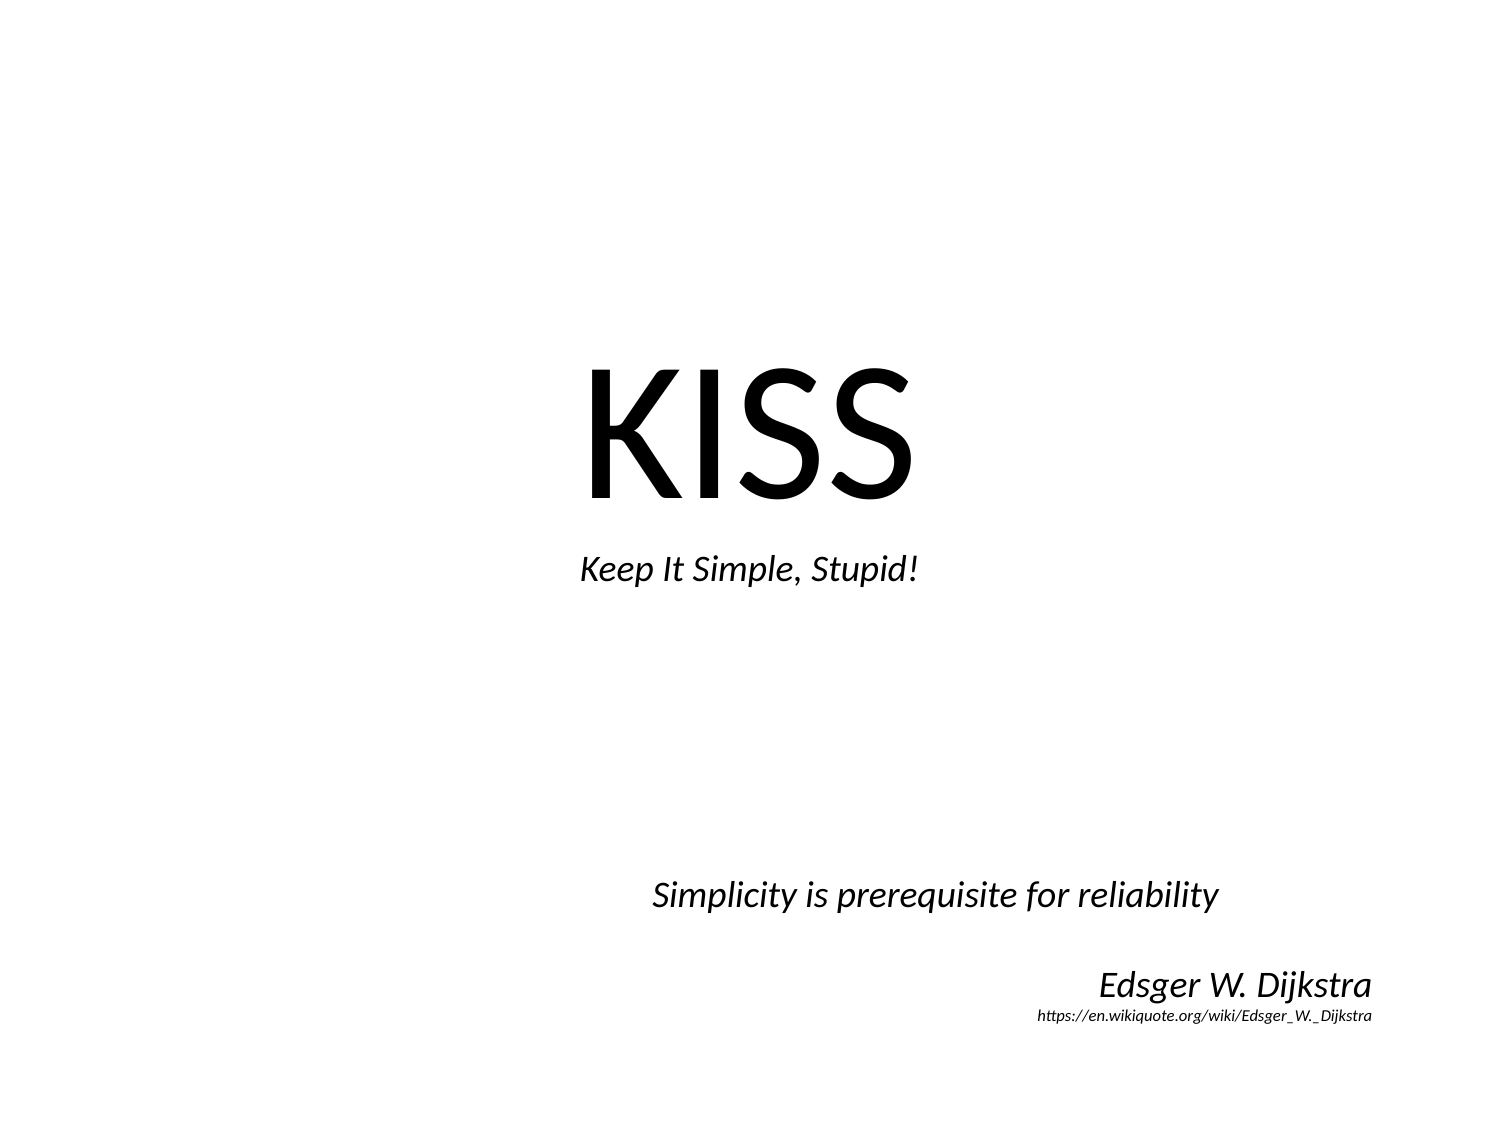

KISS
Keep It Simple, Stupid!
Simplicity is prerequisite for reliability

Edsger W. Dijkstra
https://en.wikiquote.org/wiki/Edsger_W._Dijkstra